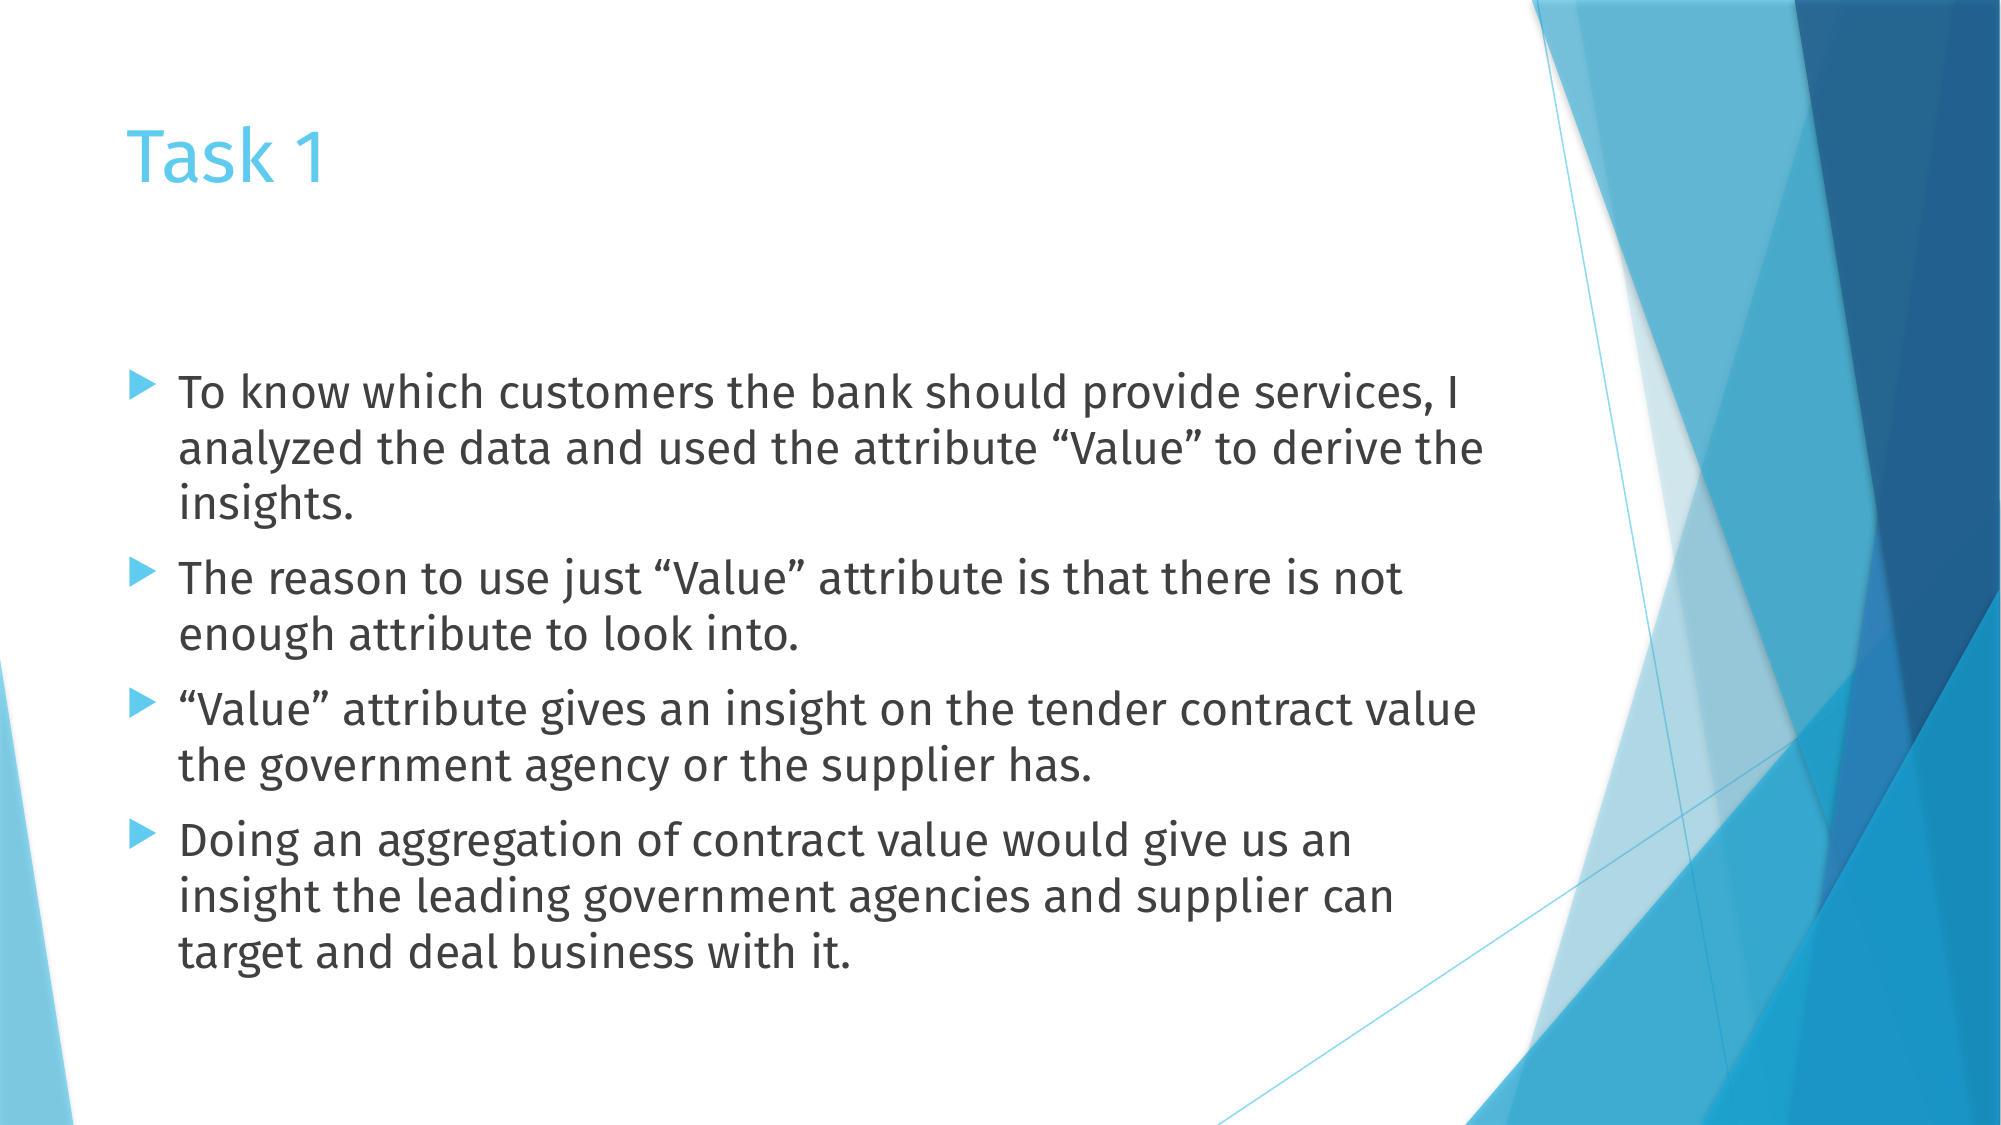

# Task 1
To know which customers the bank should provide services, I analyzed the data and used the attribute “Value” to derive the insights.
The reason to use just “Value” attribute is that there is not enough attribute to look into.
“Value” attribute gives an insight on the tender contract value the government agency or the supplier has.
Doing an aggregation of contract value would give us an insight the leading government agencies and supplier can target and deal business with it.